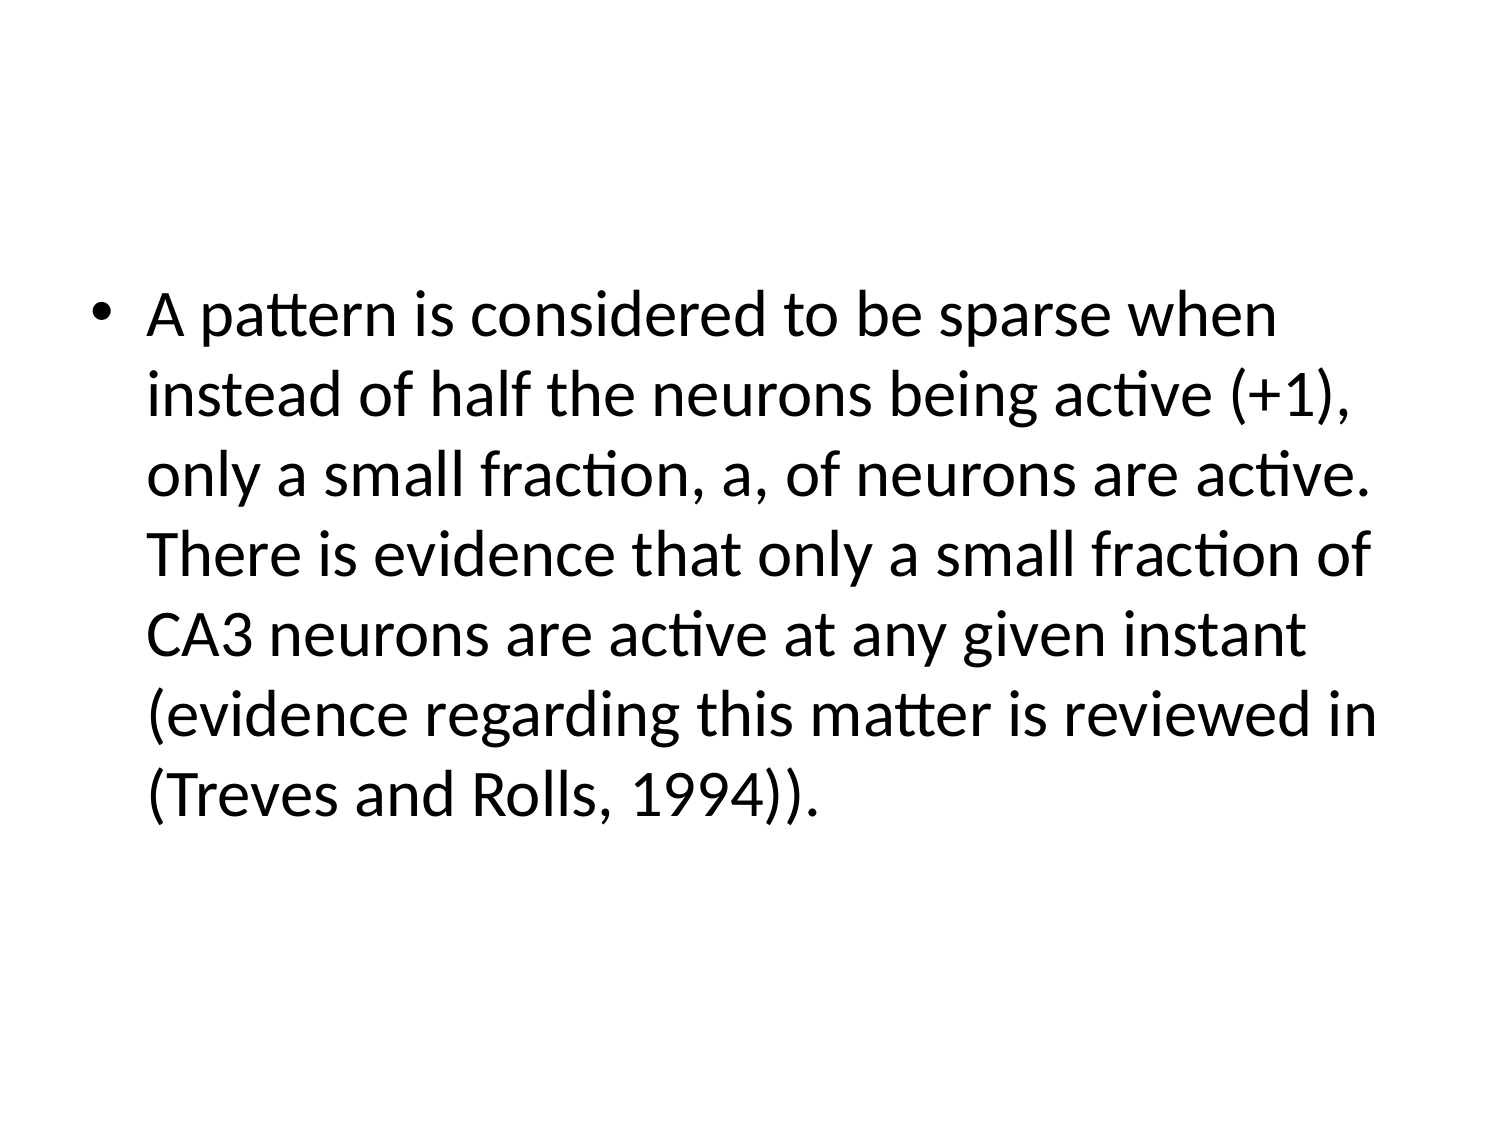

#
A pattern is considered to be sparse when instead of half the neurons being active (+1), only a small fraction, a, of neurons are active. There is evidence that only a small fraction of CA3 neurons are active at any given instant (evidence regarding this matter is reviewed in (Treves and Rolls, 1994)).